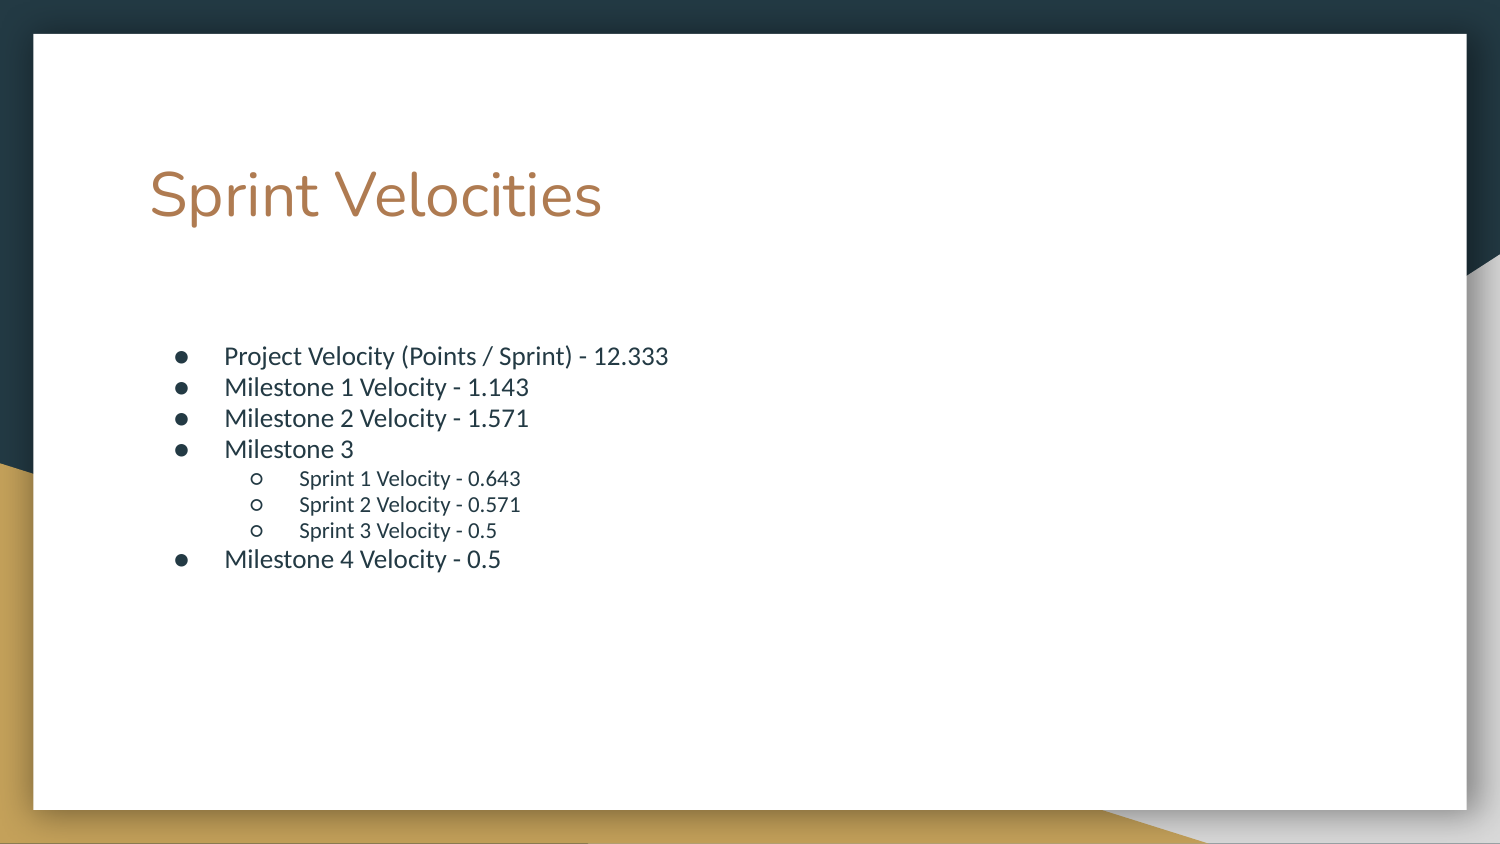

# Sprint Velocities
Project Velocity (Points / Sprint) - 12.333
Milestone 1 Velocity - 1.143
Milestone 2 Velocity - 1.571
Milestone 3
Sprint 1 Velocity - 0.643
Sprint 2 Velocity - 0.571
Sprint 3 Velocity - 0.5
Milestone 4 Velocity - 0.5